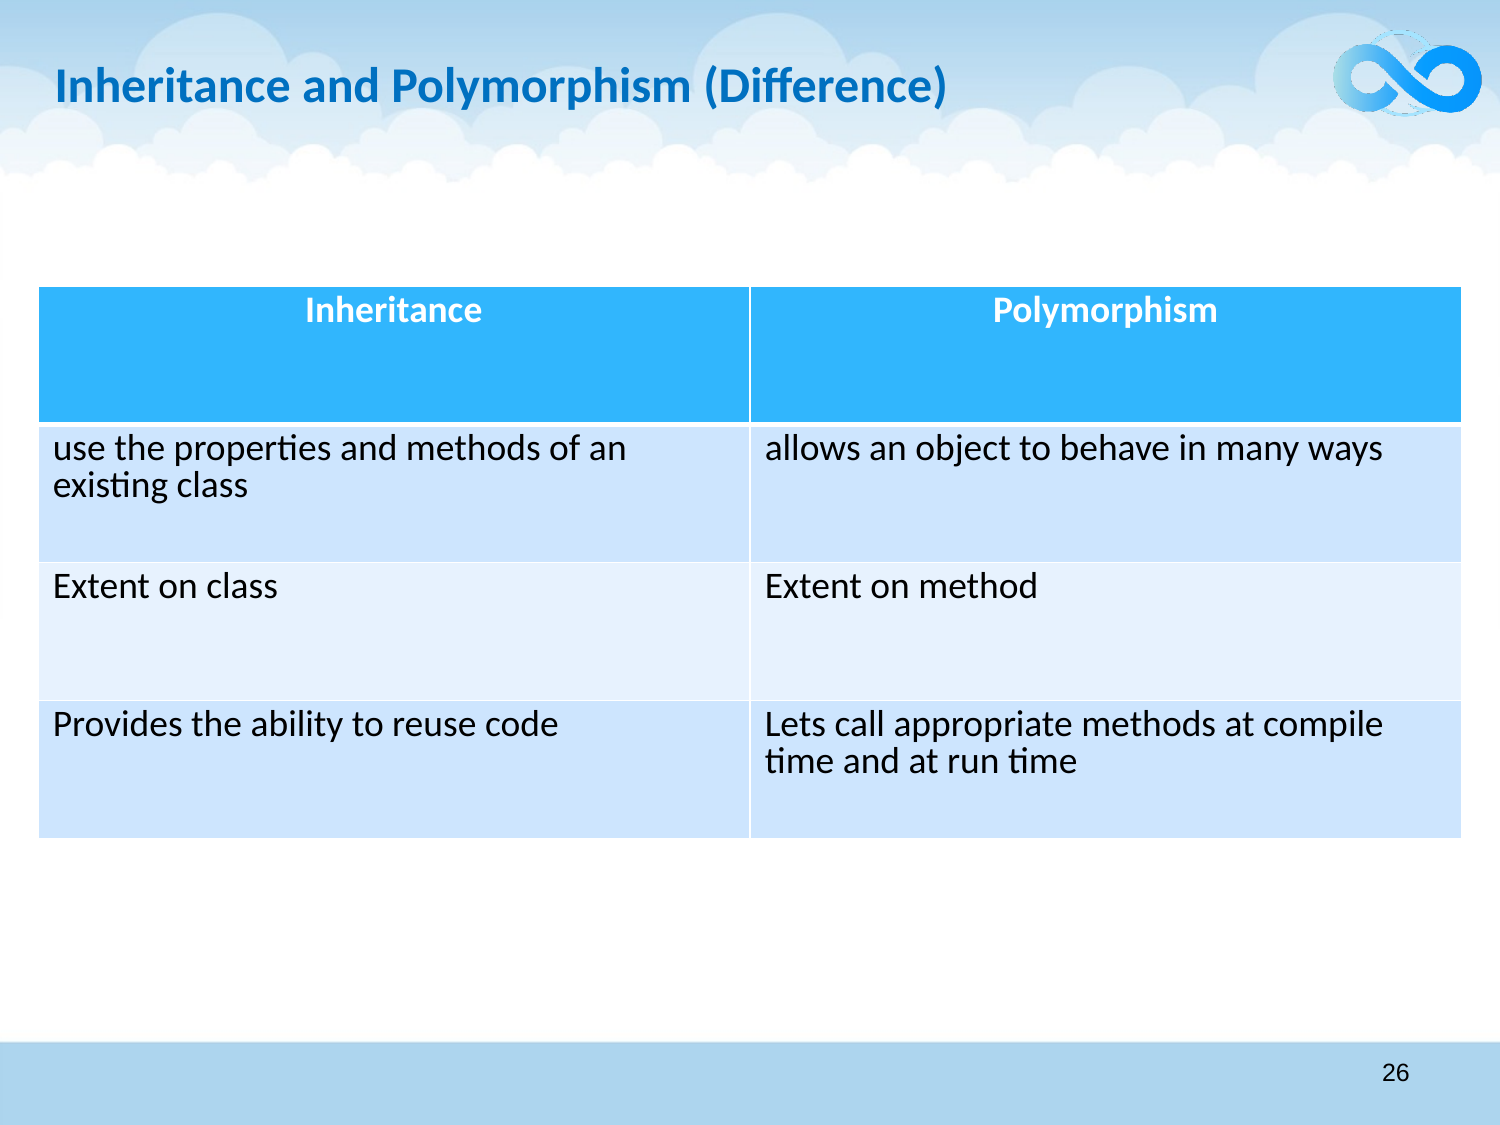

# Inheritance and Polymorphism (Difference)
| Inheritance | Polymorphism |
| --- | --- |
| use the properties and methods of an existing class | allows an object to behave in many ways |
| Extent on class | Extent on method |
| Provides the ability to reuse code | Lets call appropriate methods at compile time and at run time |
26